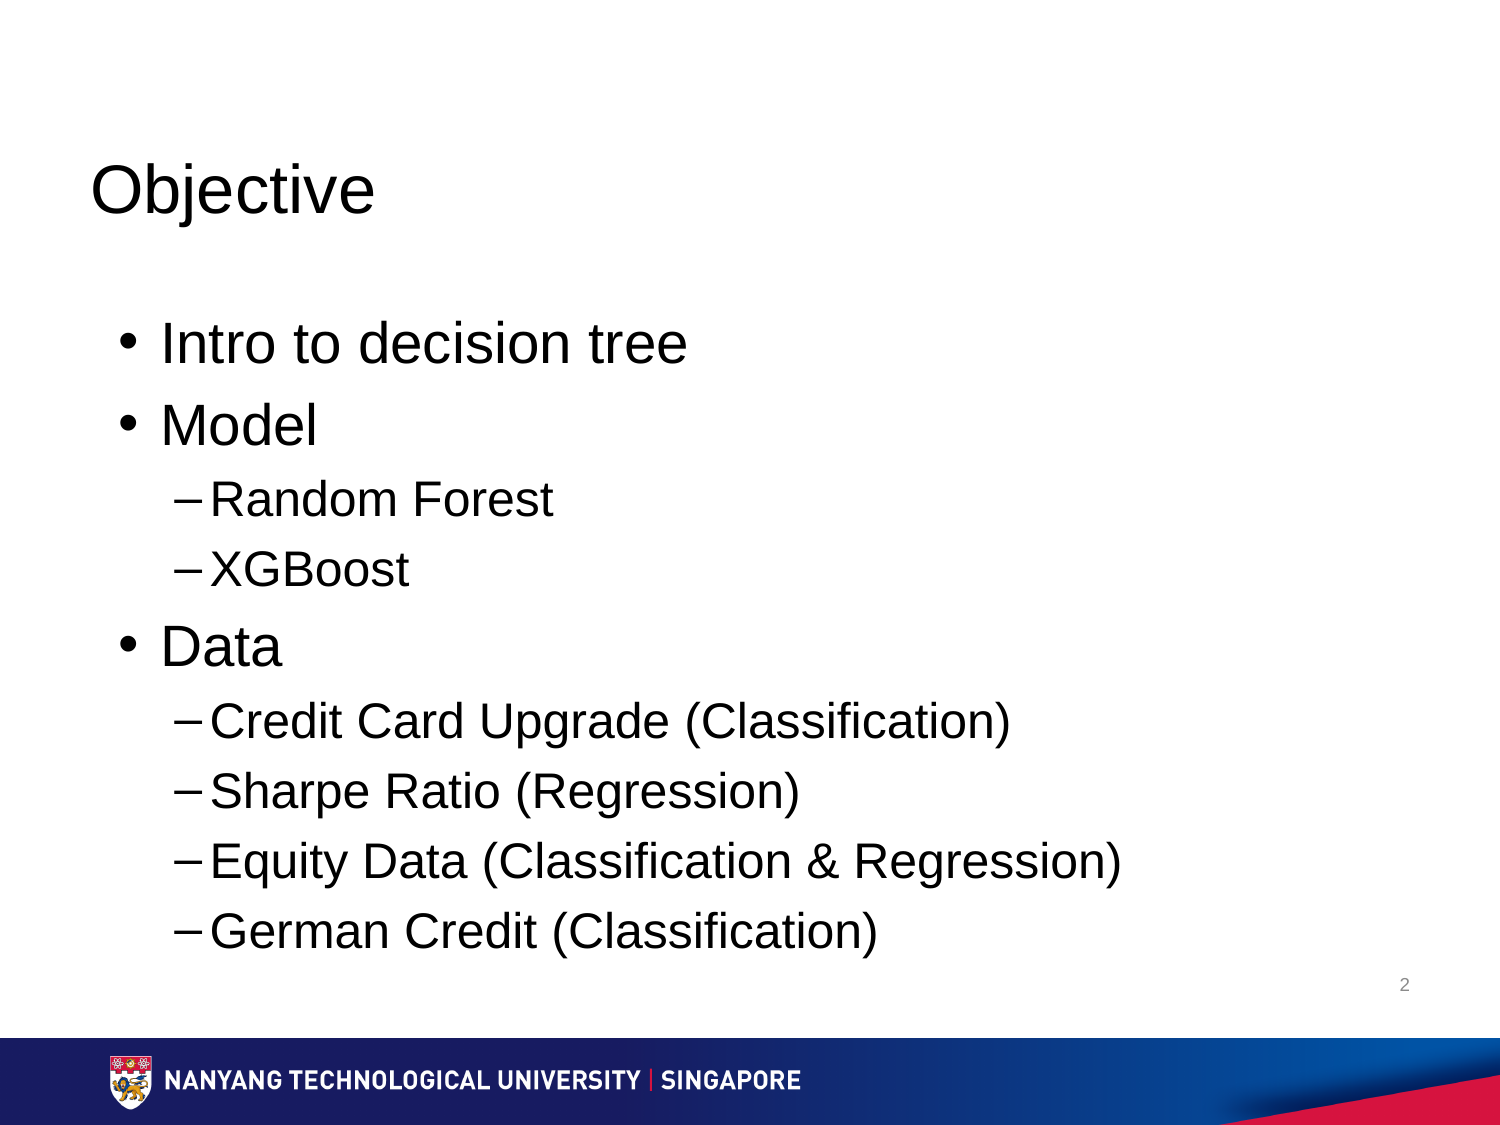

# Objective
Intro to decision tree
Model
Random Forest
XGBoost
Data
Credit Card Upgrade (Classification)
Sharpe Ratio (Regression)
Equity Data (Classification & Regression)
German Credit (Classification)

2